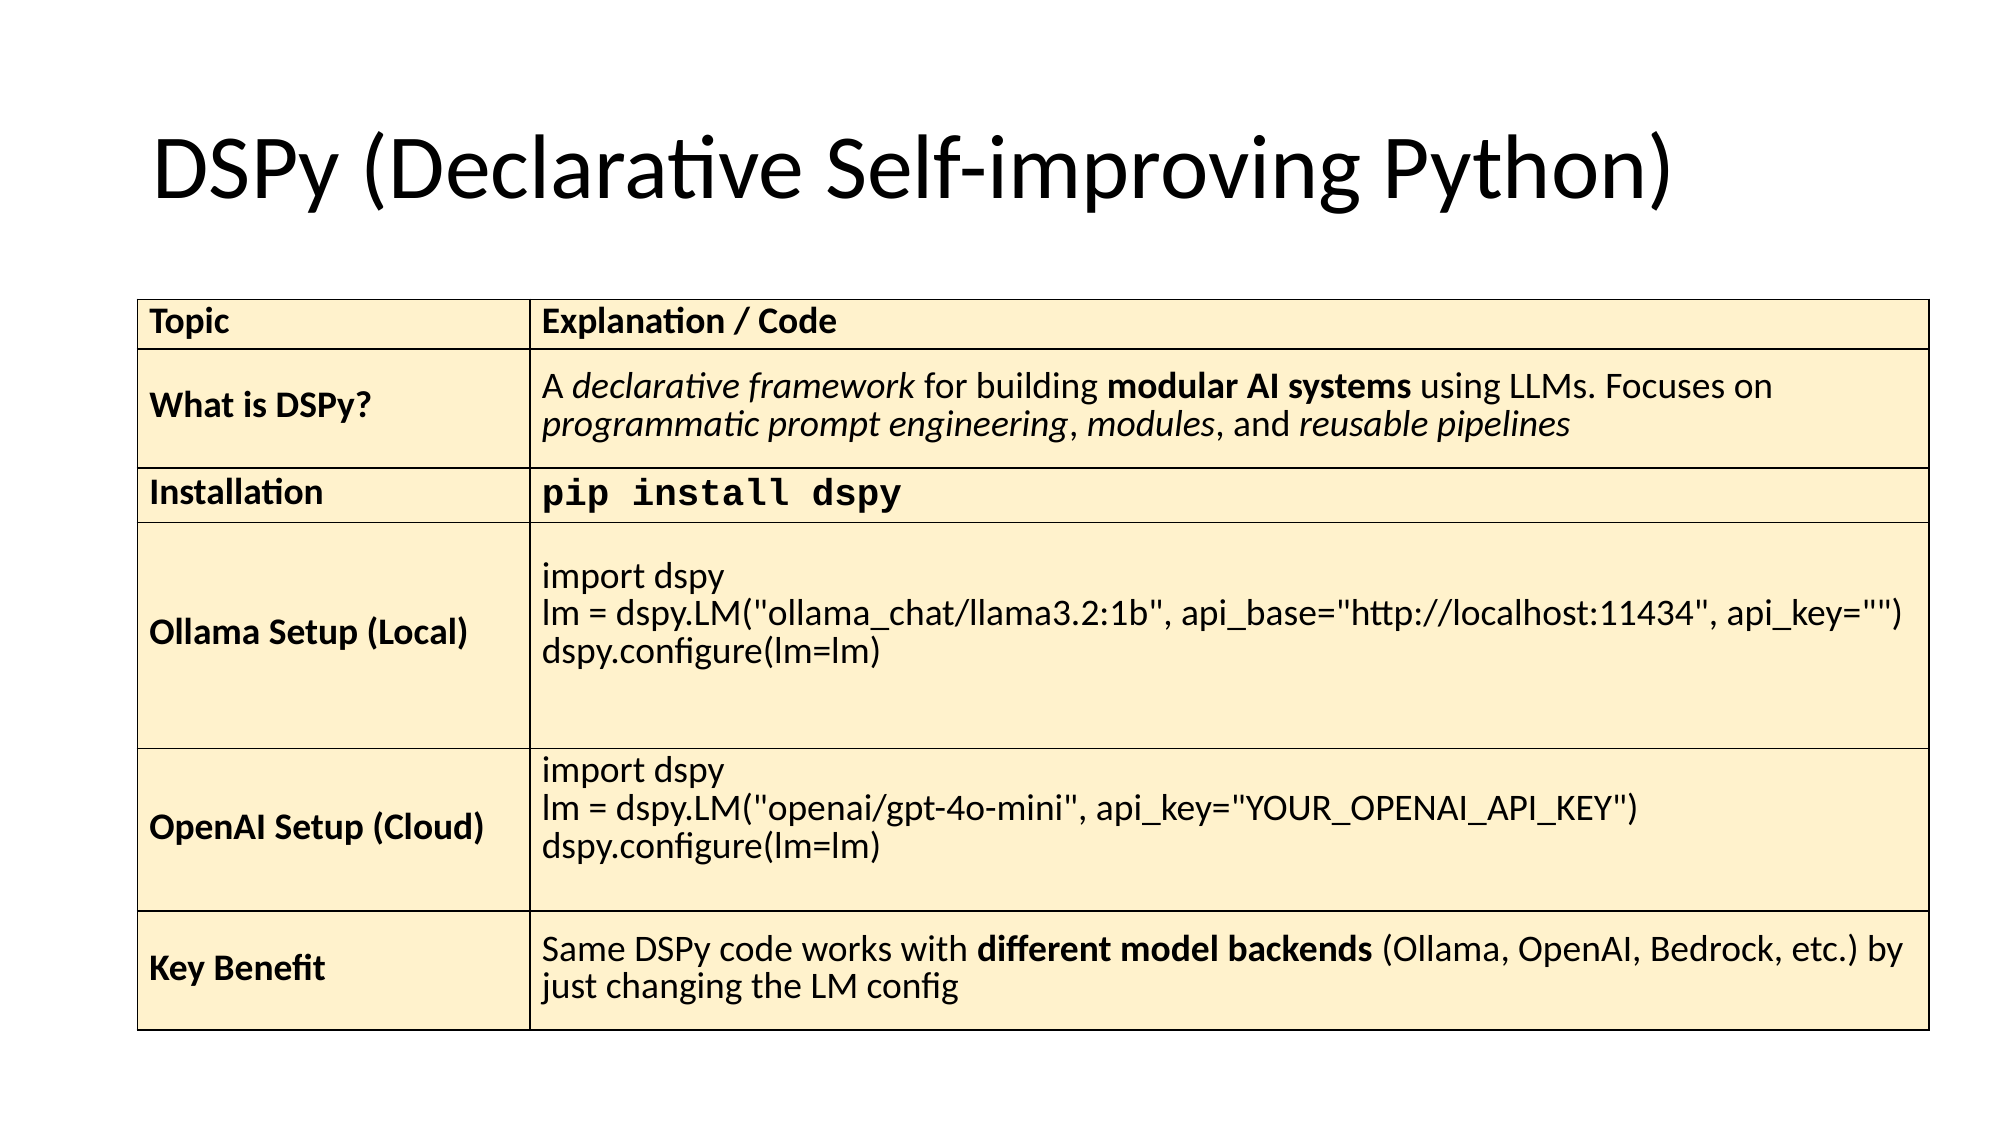

# DSPy (Declarative Self-improving Python)
| Topic | Explanation / Code |
| --- | --- |
| What is DSPy? | A declarative framework for building modular AI systems using LLMs. Focuses on programmatic prompt engineering, modules, and reusable pipelines |
| Installation | pip install dspy |
| Ollama Setup (Local) | import dspy lm = dspy.LM("ollama\_chat/llama3.2:1b", api\_base="http://localhost:11434", api\_key="") dspy.configure(lm=lm) |
| OpenAI Setup (Cloud) | import dspy lm = dspy.LM("openai/gpt-4o-mini", api\_key="YOUR\_OPENAI\_API\_KEY") dspy.configure(lm=lm) |
| Key Benefit | Same DSPy code works with different model backends (Ollama, OpenAI, Bedrock, etc.) by just changing the LM config |